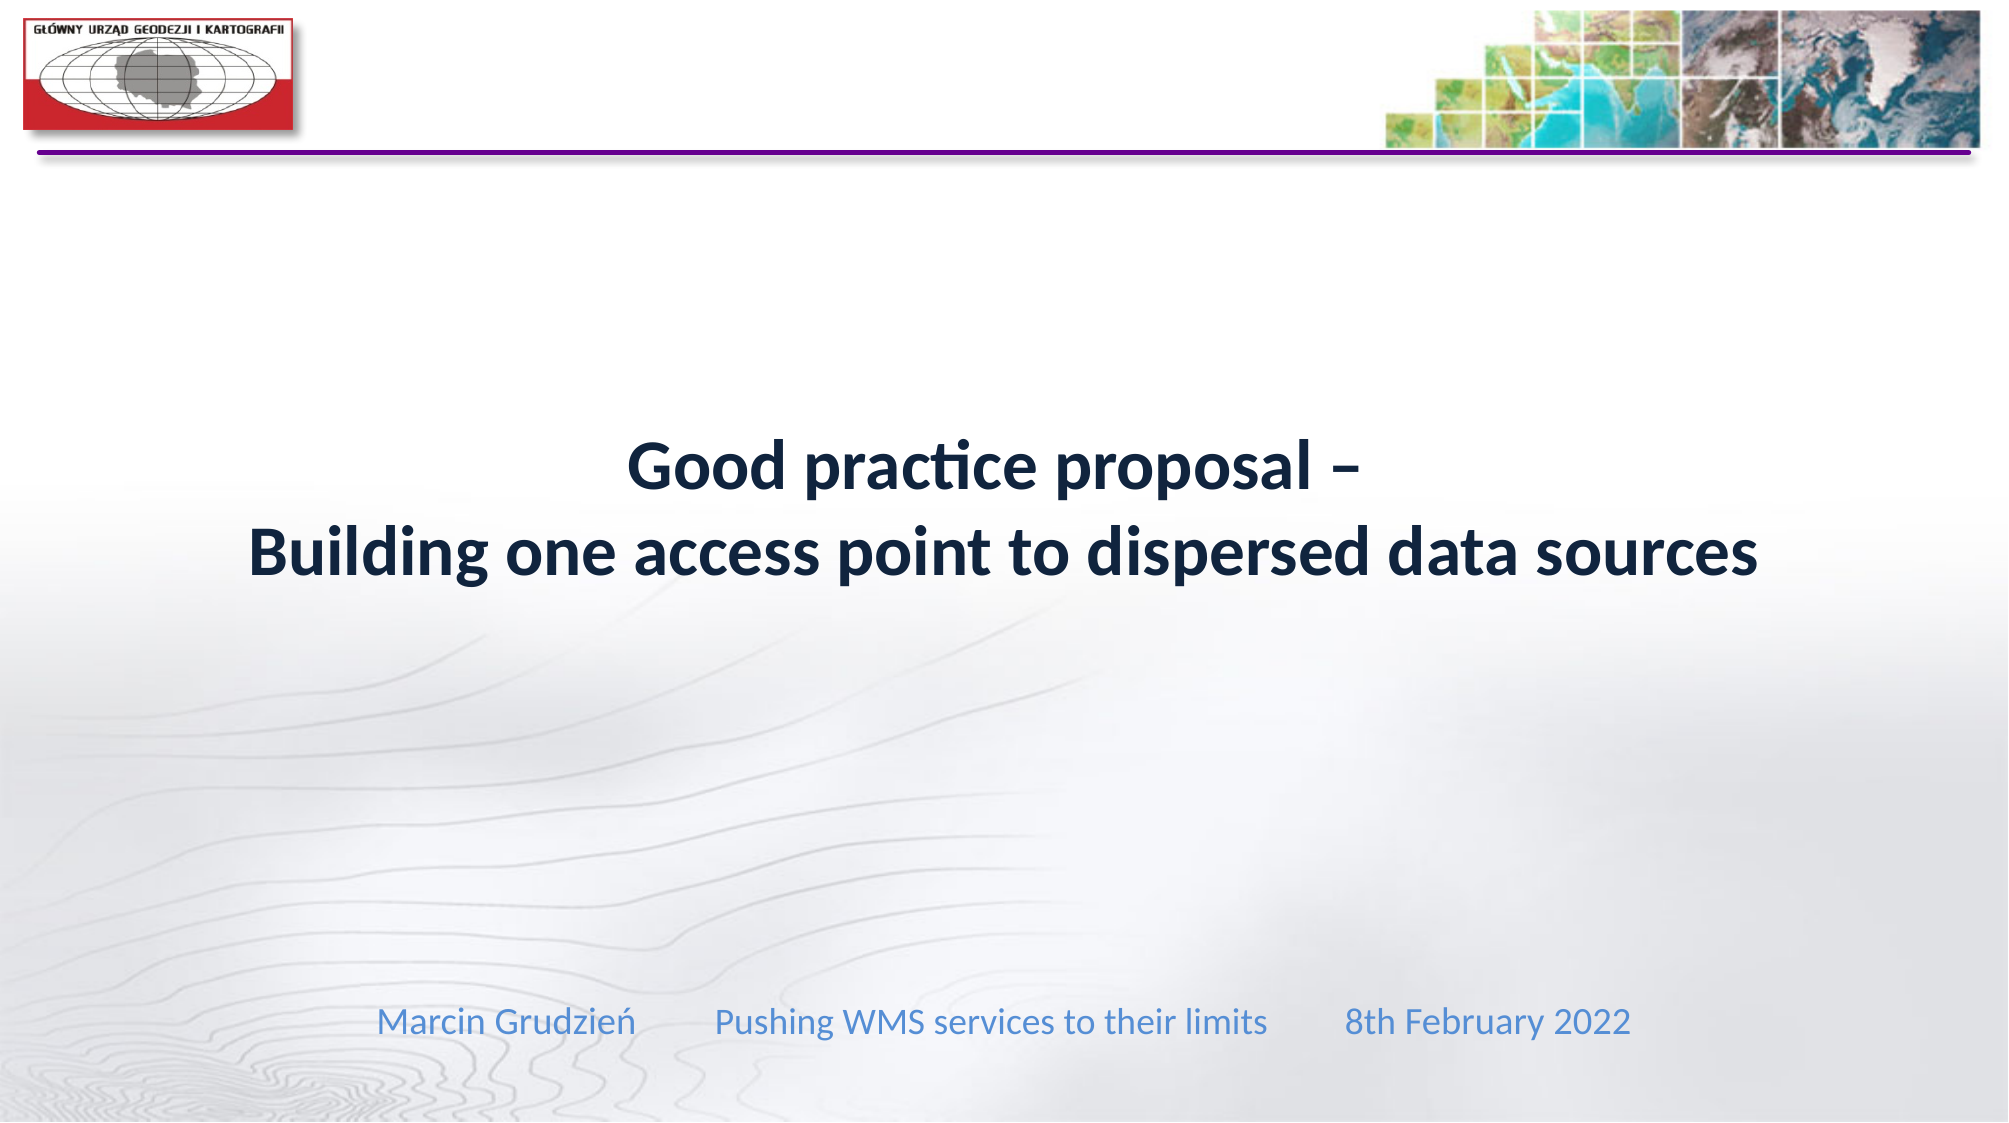

# Good practice proposal – Building one access point to dispersed data sources
Marcin Grudzień         Pushing WMS services to their limits         8th February 2022